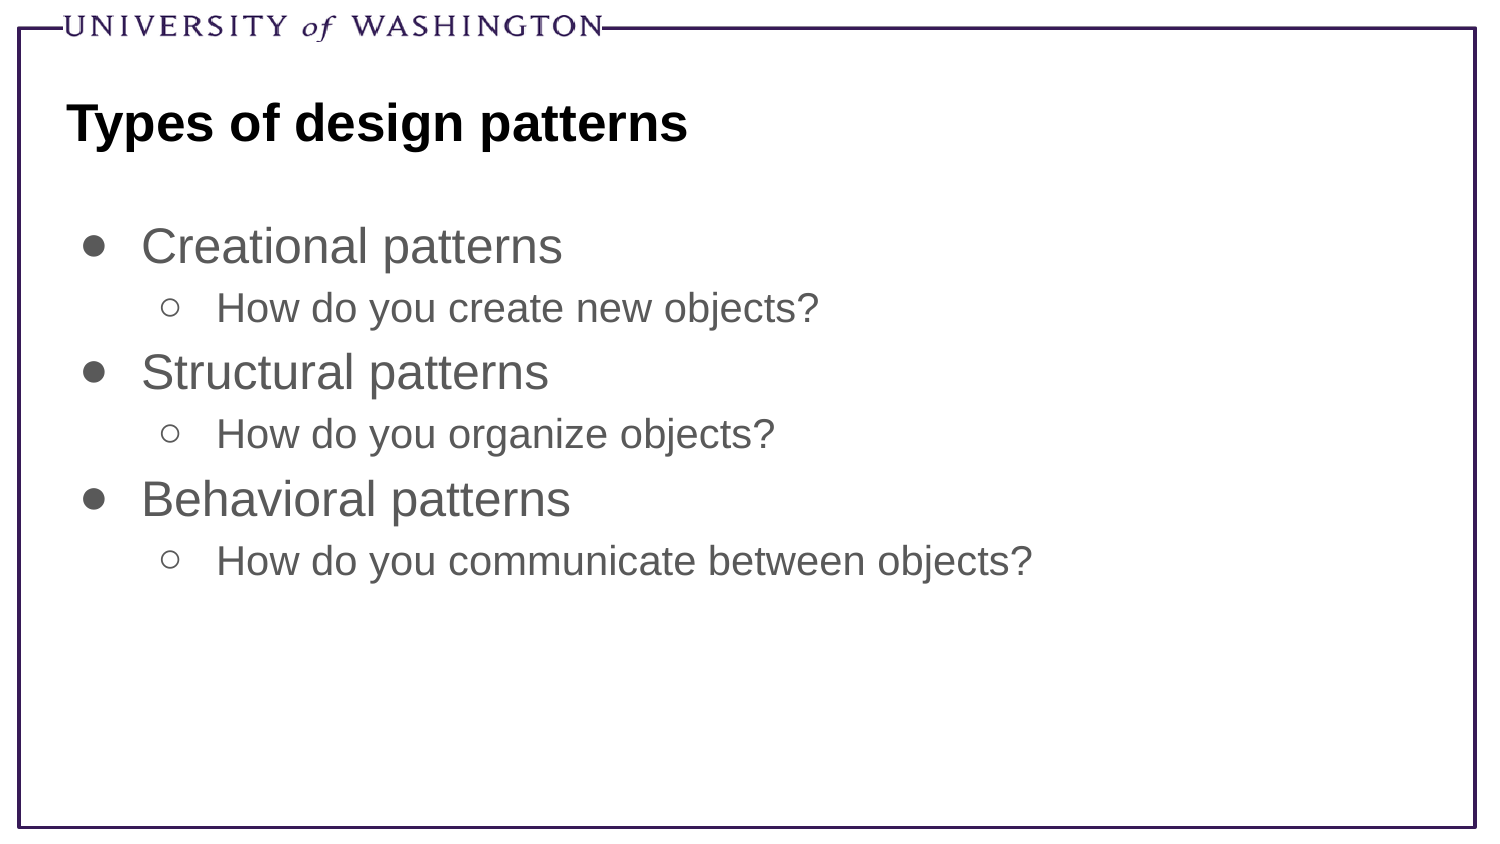

# Types of design patterns
Creational patterns
How do you create new objects?
Structural patterns
How do you organize objects?
Behavioral patterns
How do you communicate between objects?